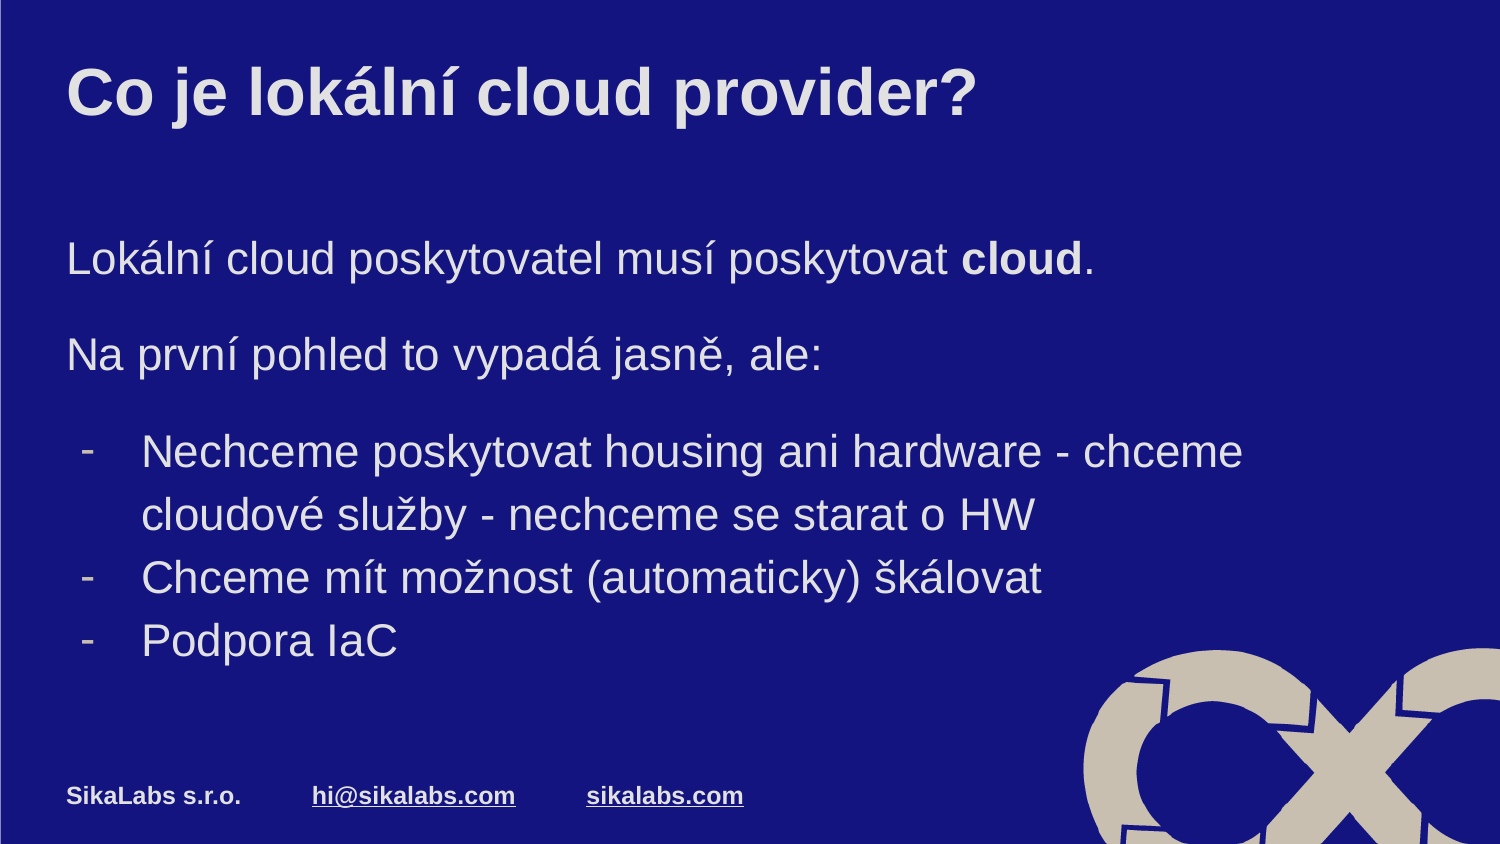

# Co je lokální cloud provider?
Lokální cloud poskytovatel musí poskytovat cloud.
Na první pohled to vypadá jasně, ale:
Nechceme poskytovat housing ani hardware - chceme cloudové služby - nechceme se starat o HW
Chceme mít možnost (automaticky) škálovat
Podpora IaC